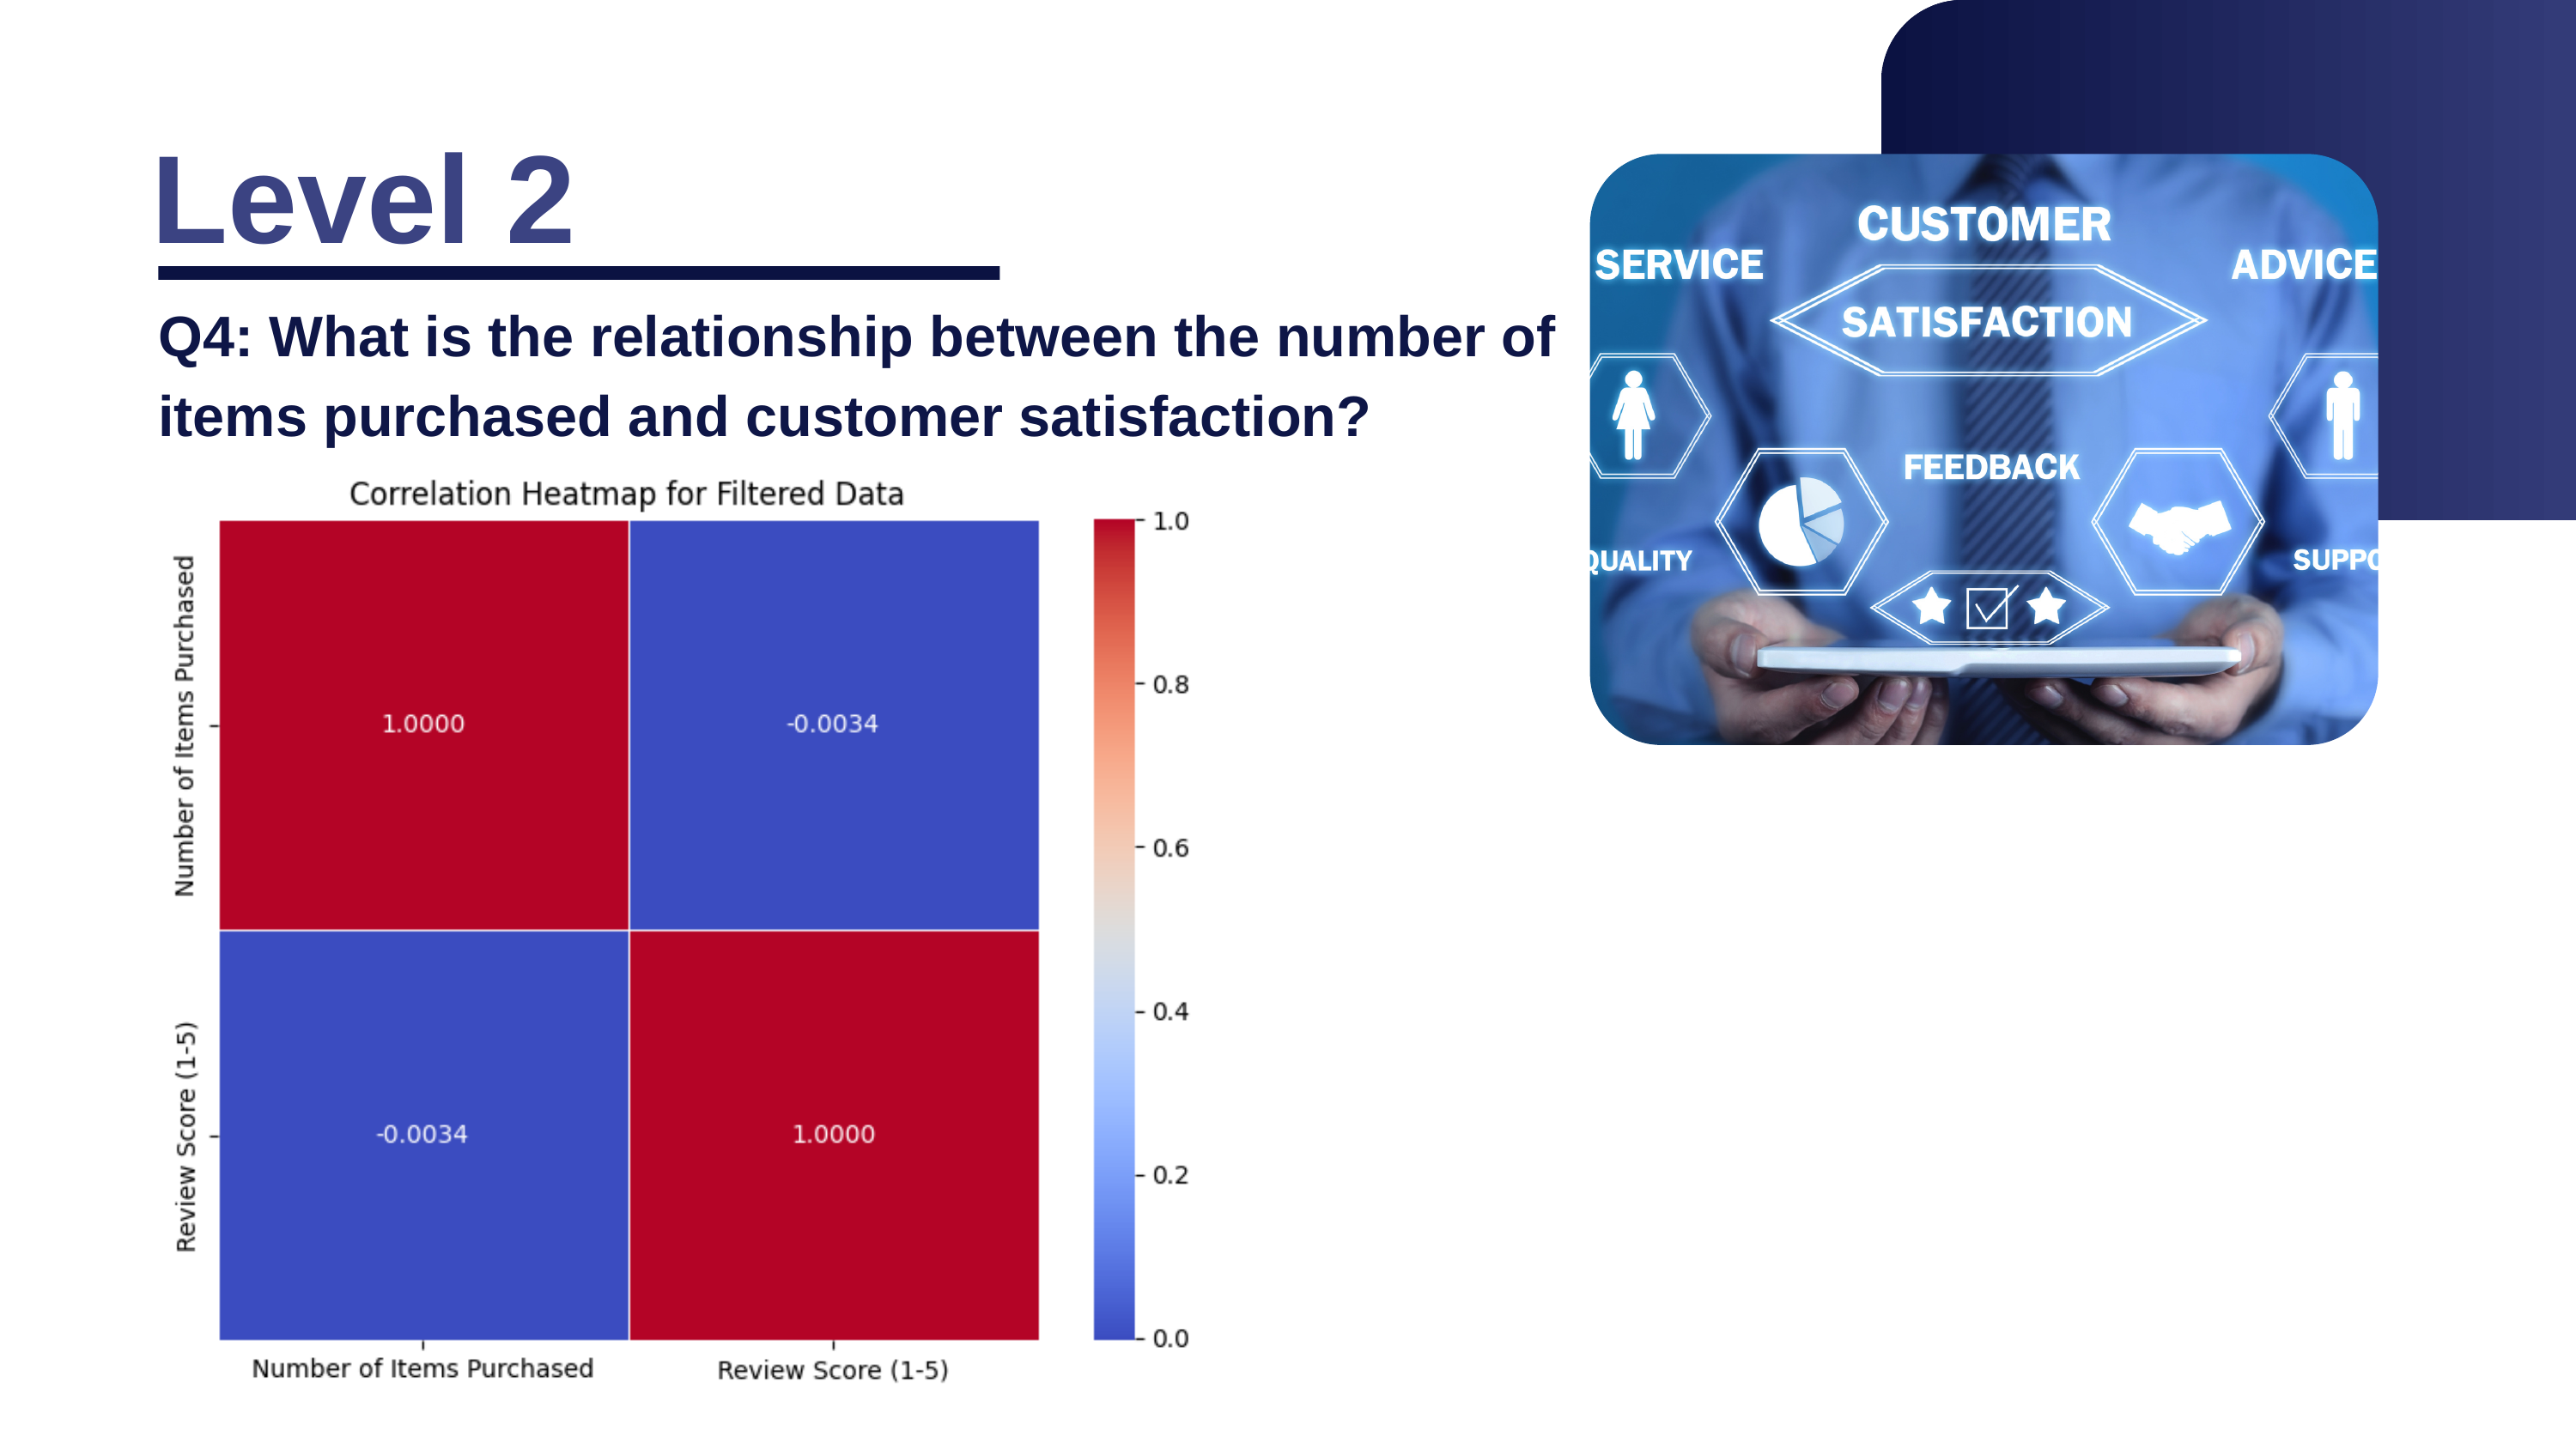

Level 2

Q4: What is the relationship between the number of items purchased and customer satisfaction?